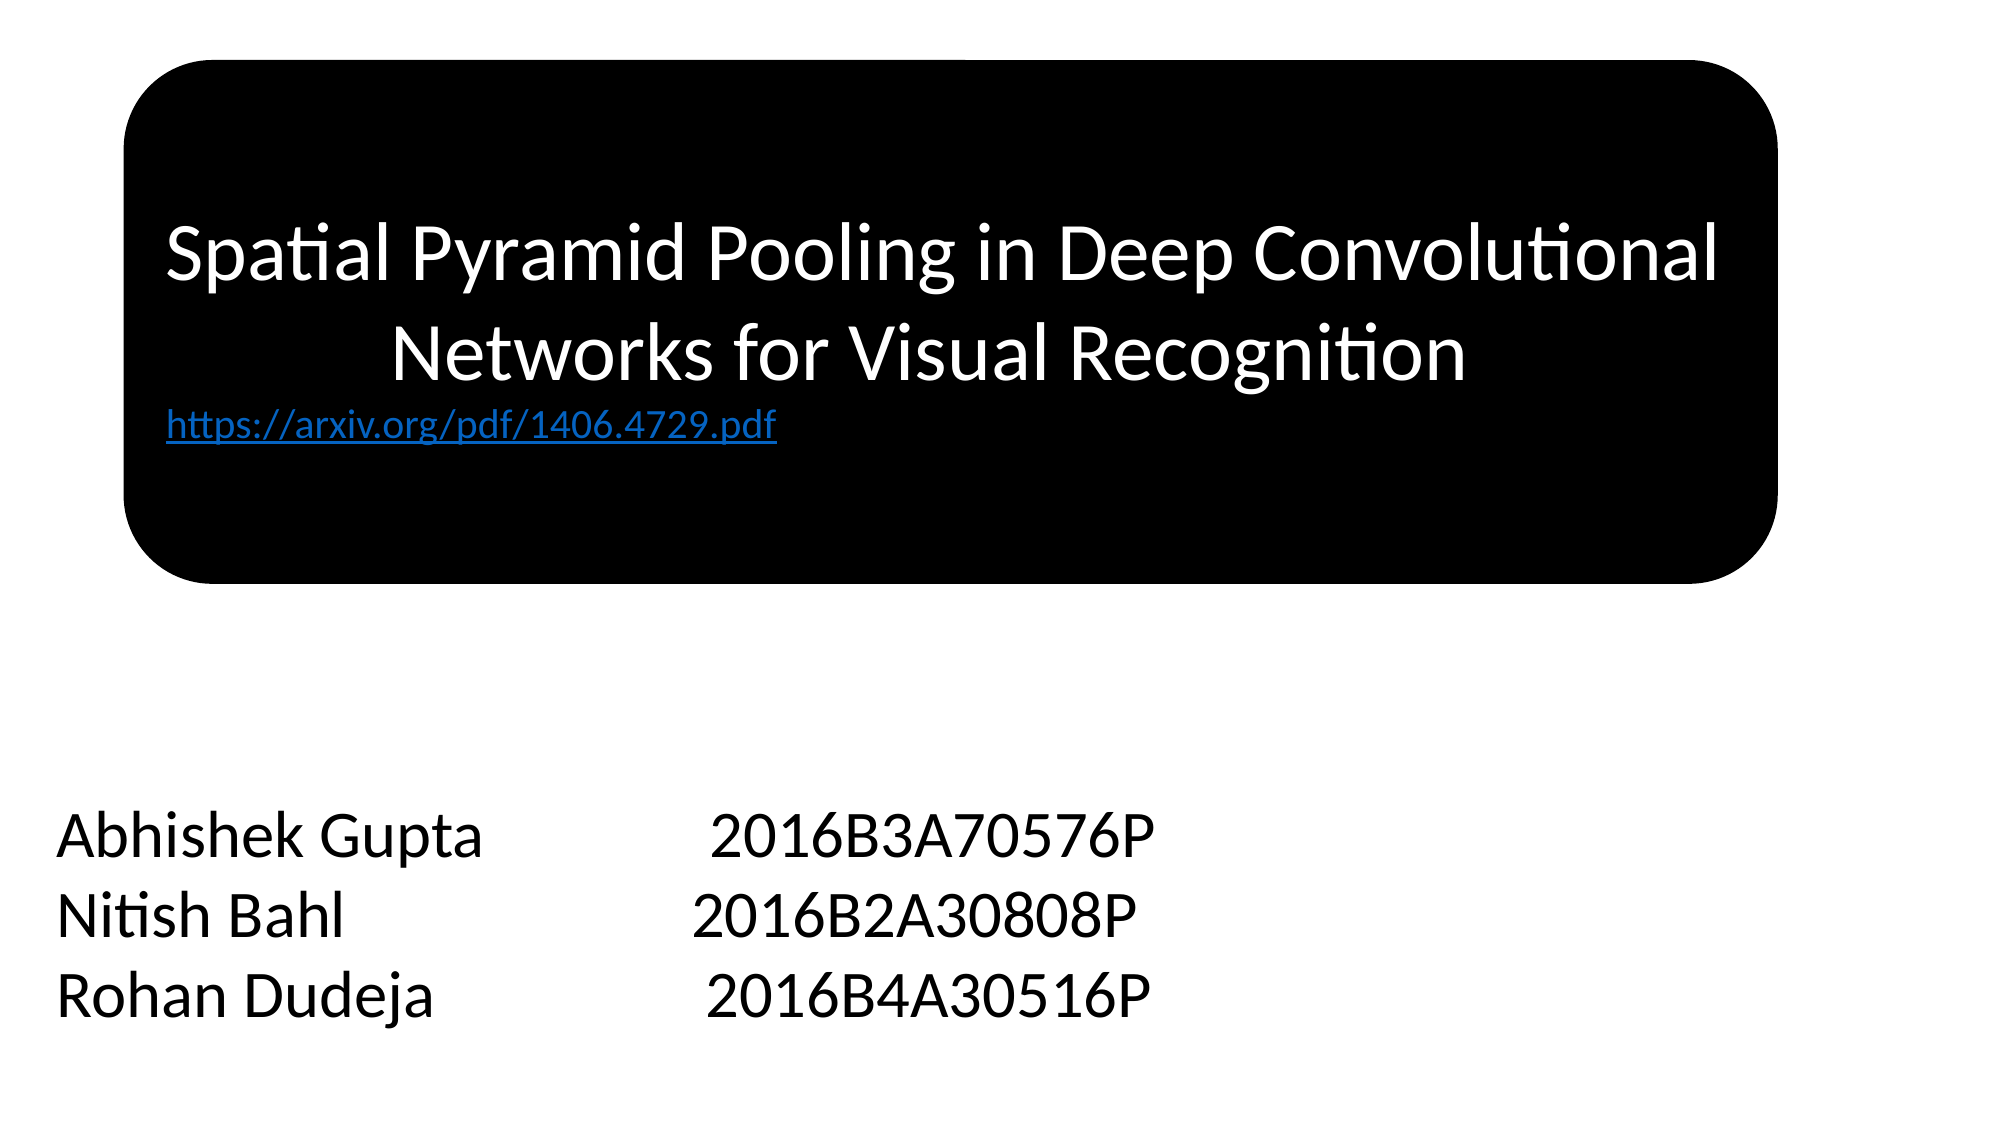

Spatial Pyramid Pooling in Deep Convolutional
            Networks for Visual Recognition
https://arxiv.org/pdf/1406.4729.pdf
Abhishek Gupta               2016B3A70576P
Nitish Bahl                       2016B2A30808P
Rohan Dudeja                  2016B4A30516P